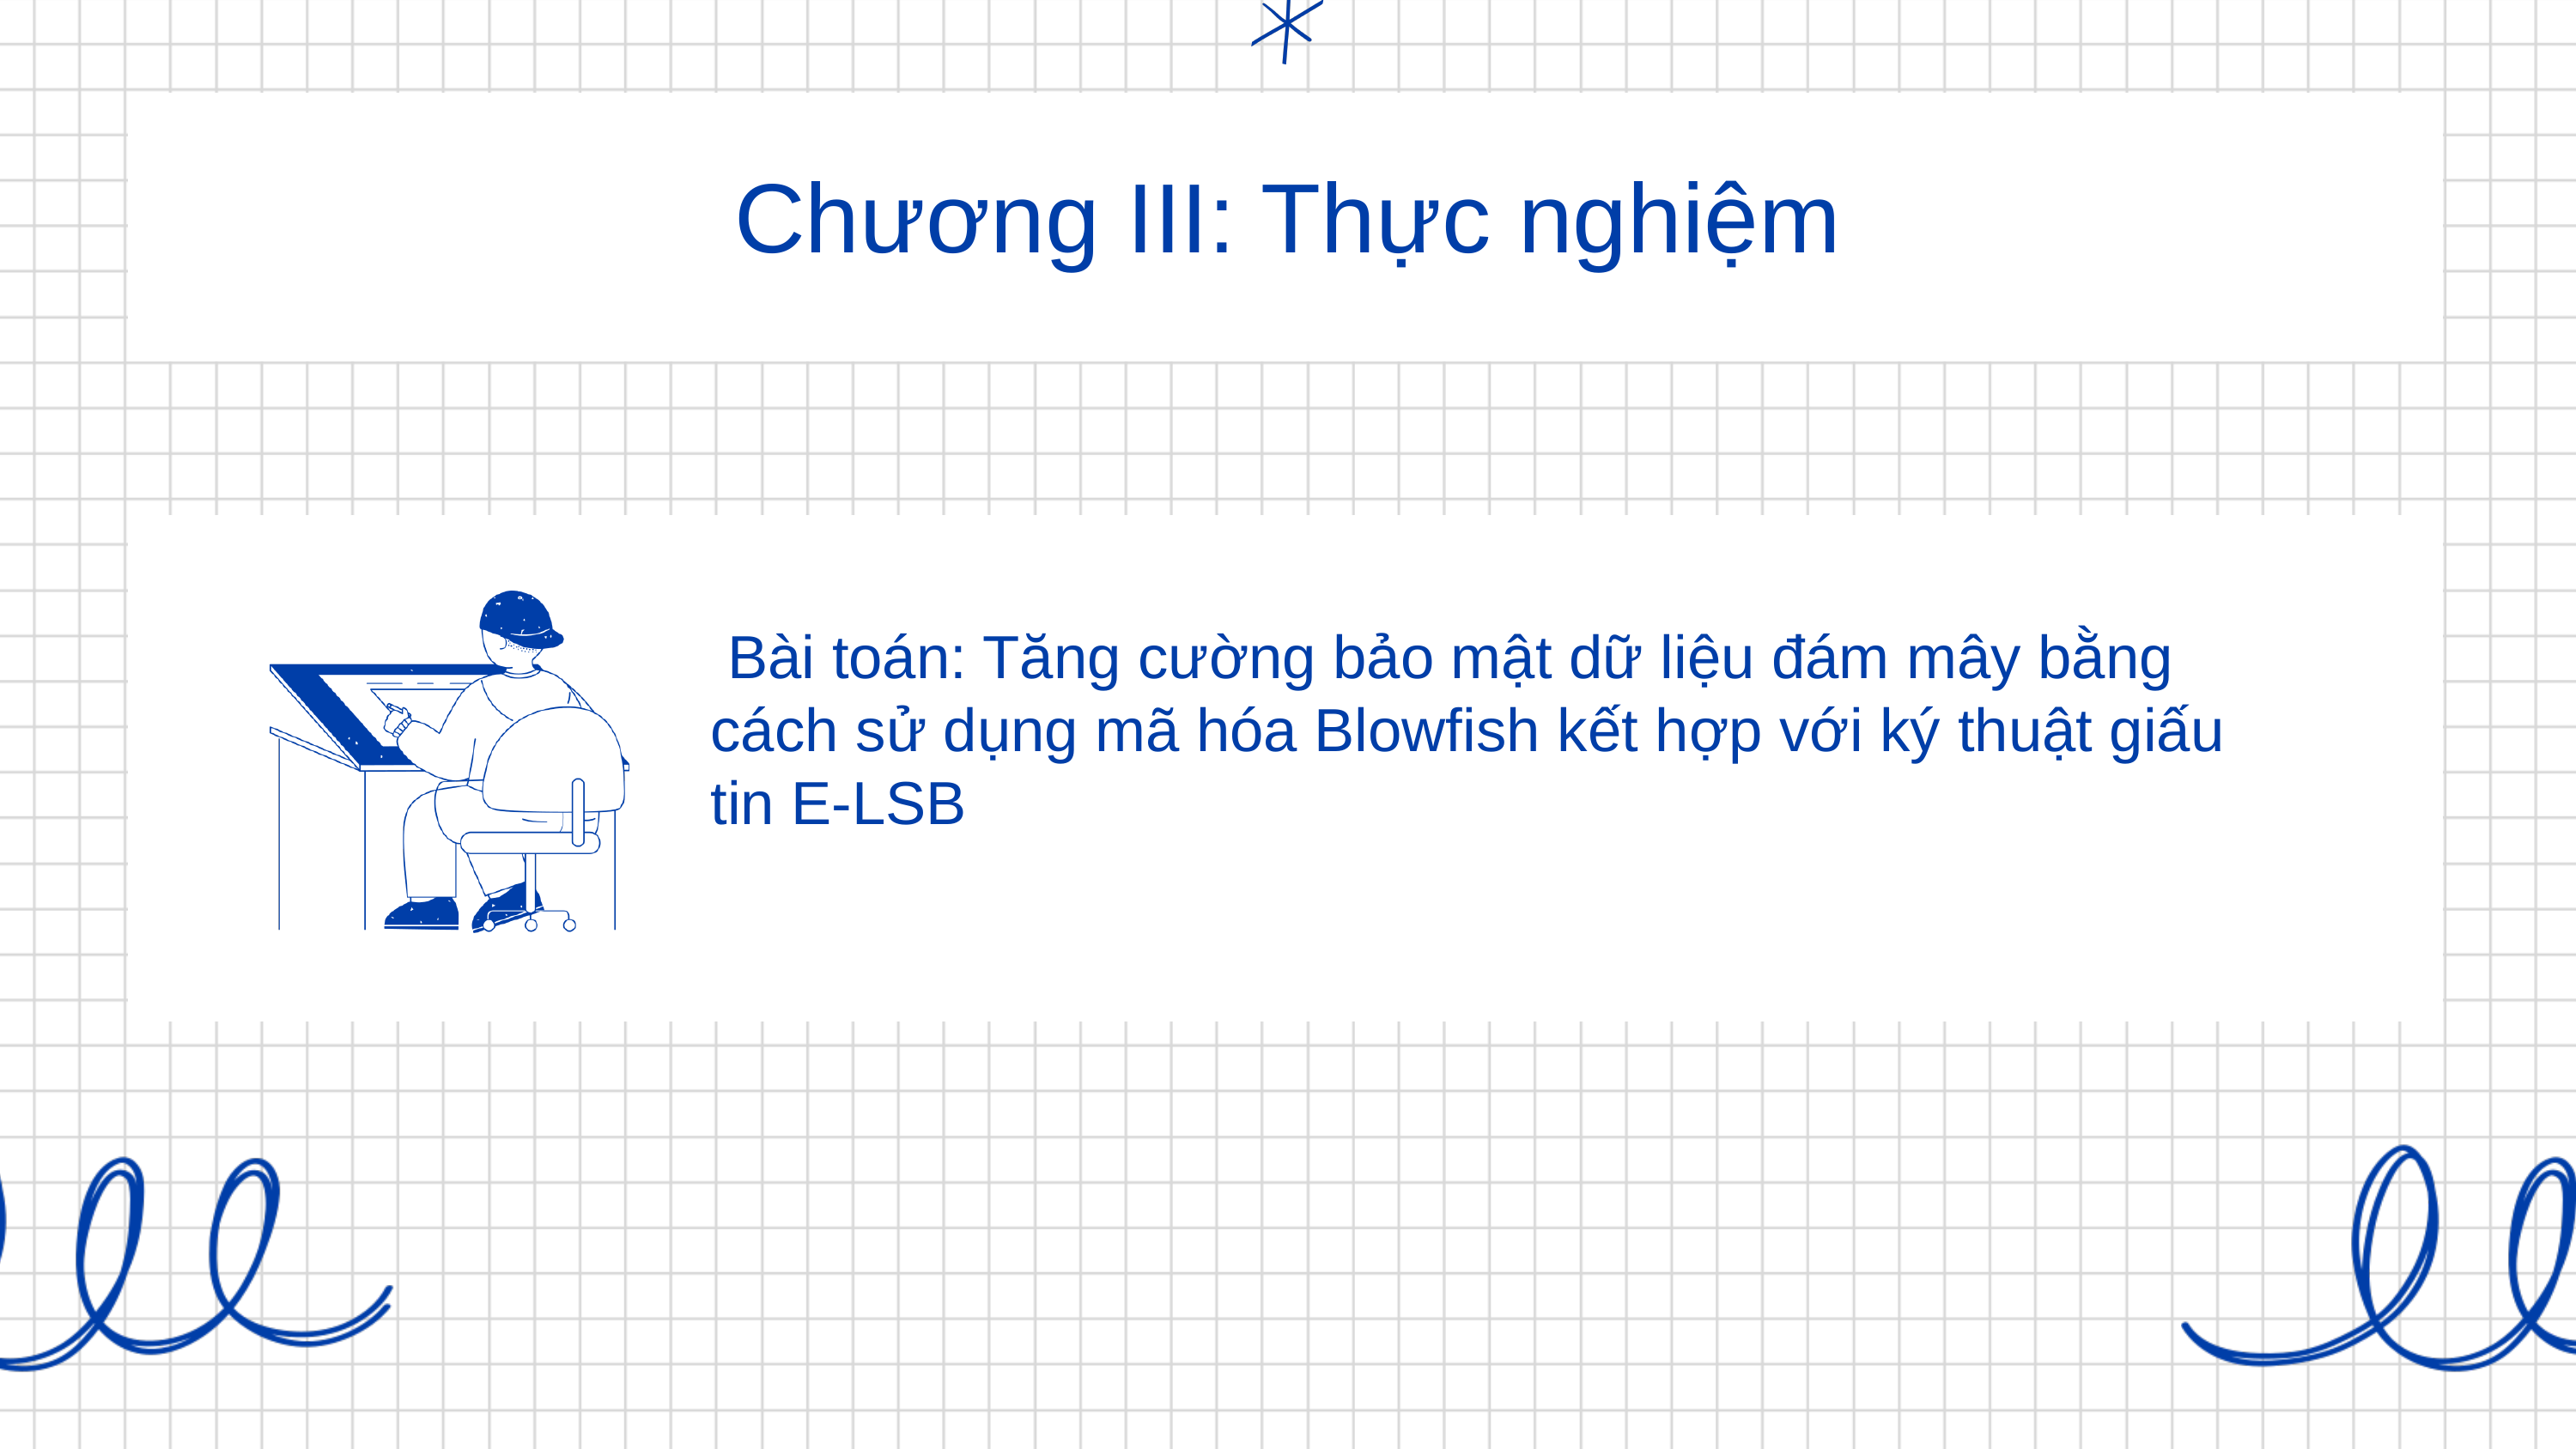

Chương III: Thực nghiệm

 Bài toán: Tăng cường bảo mật dữ liệu đám mây bằng cách sử dụng mã hóa Blowfish kết hợp với ký thuật giấu tin E-LSB